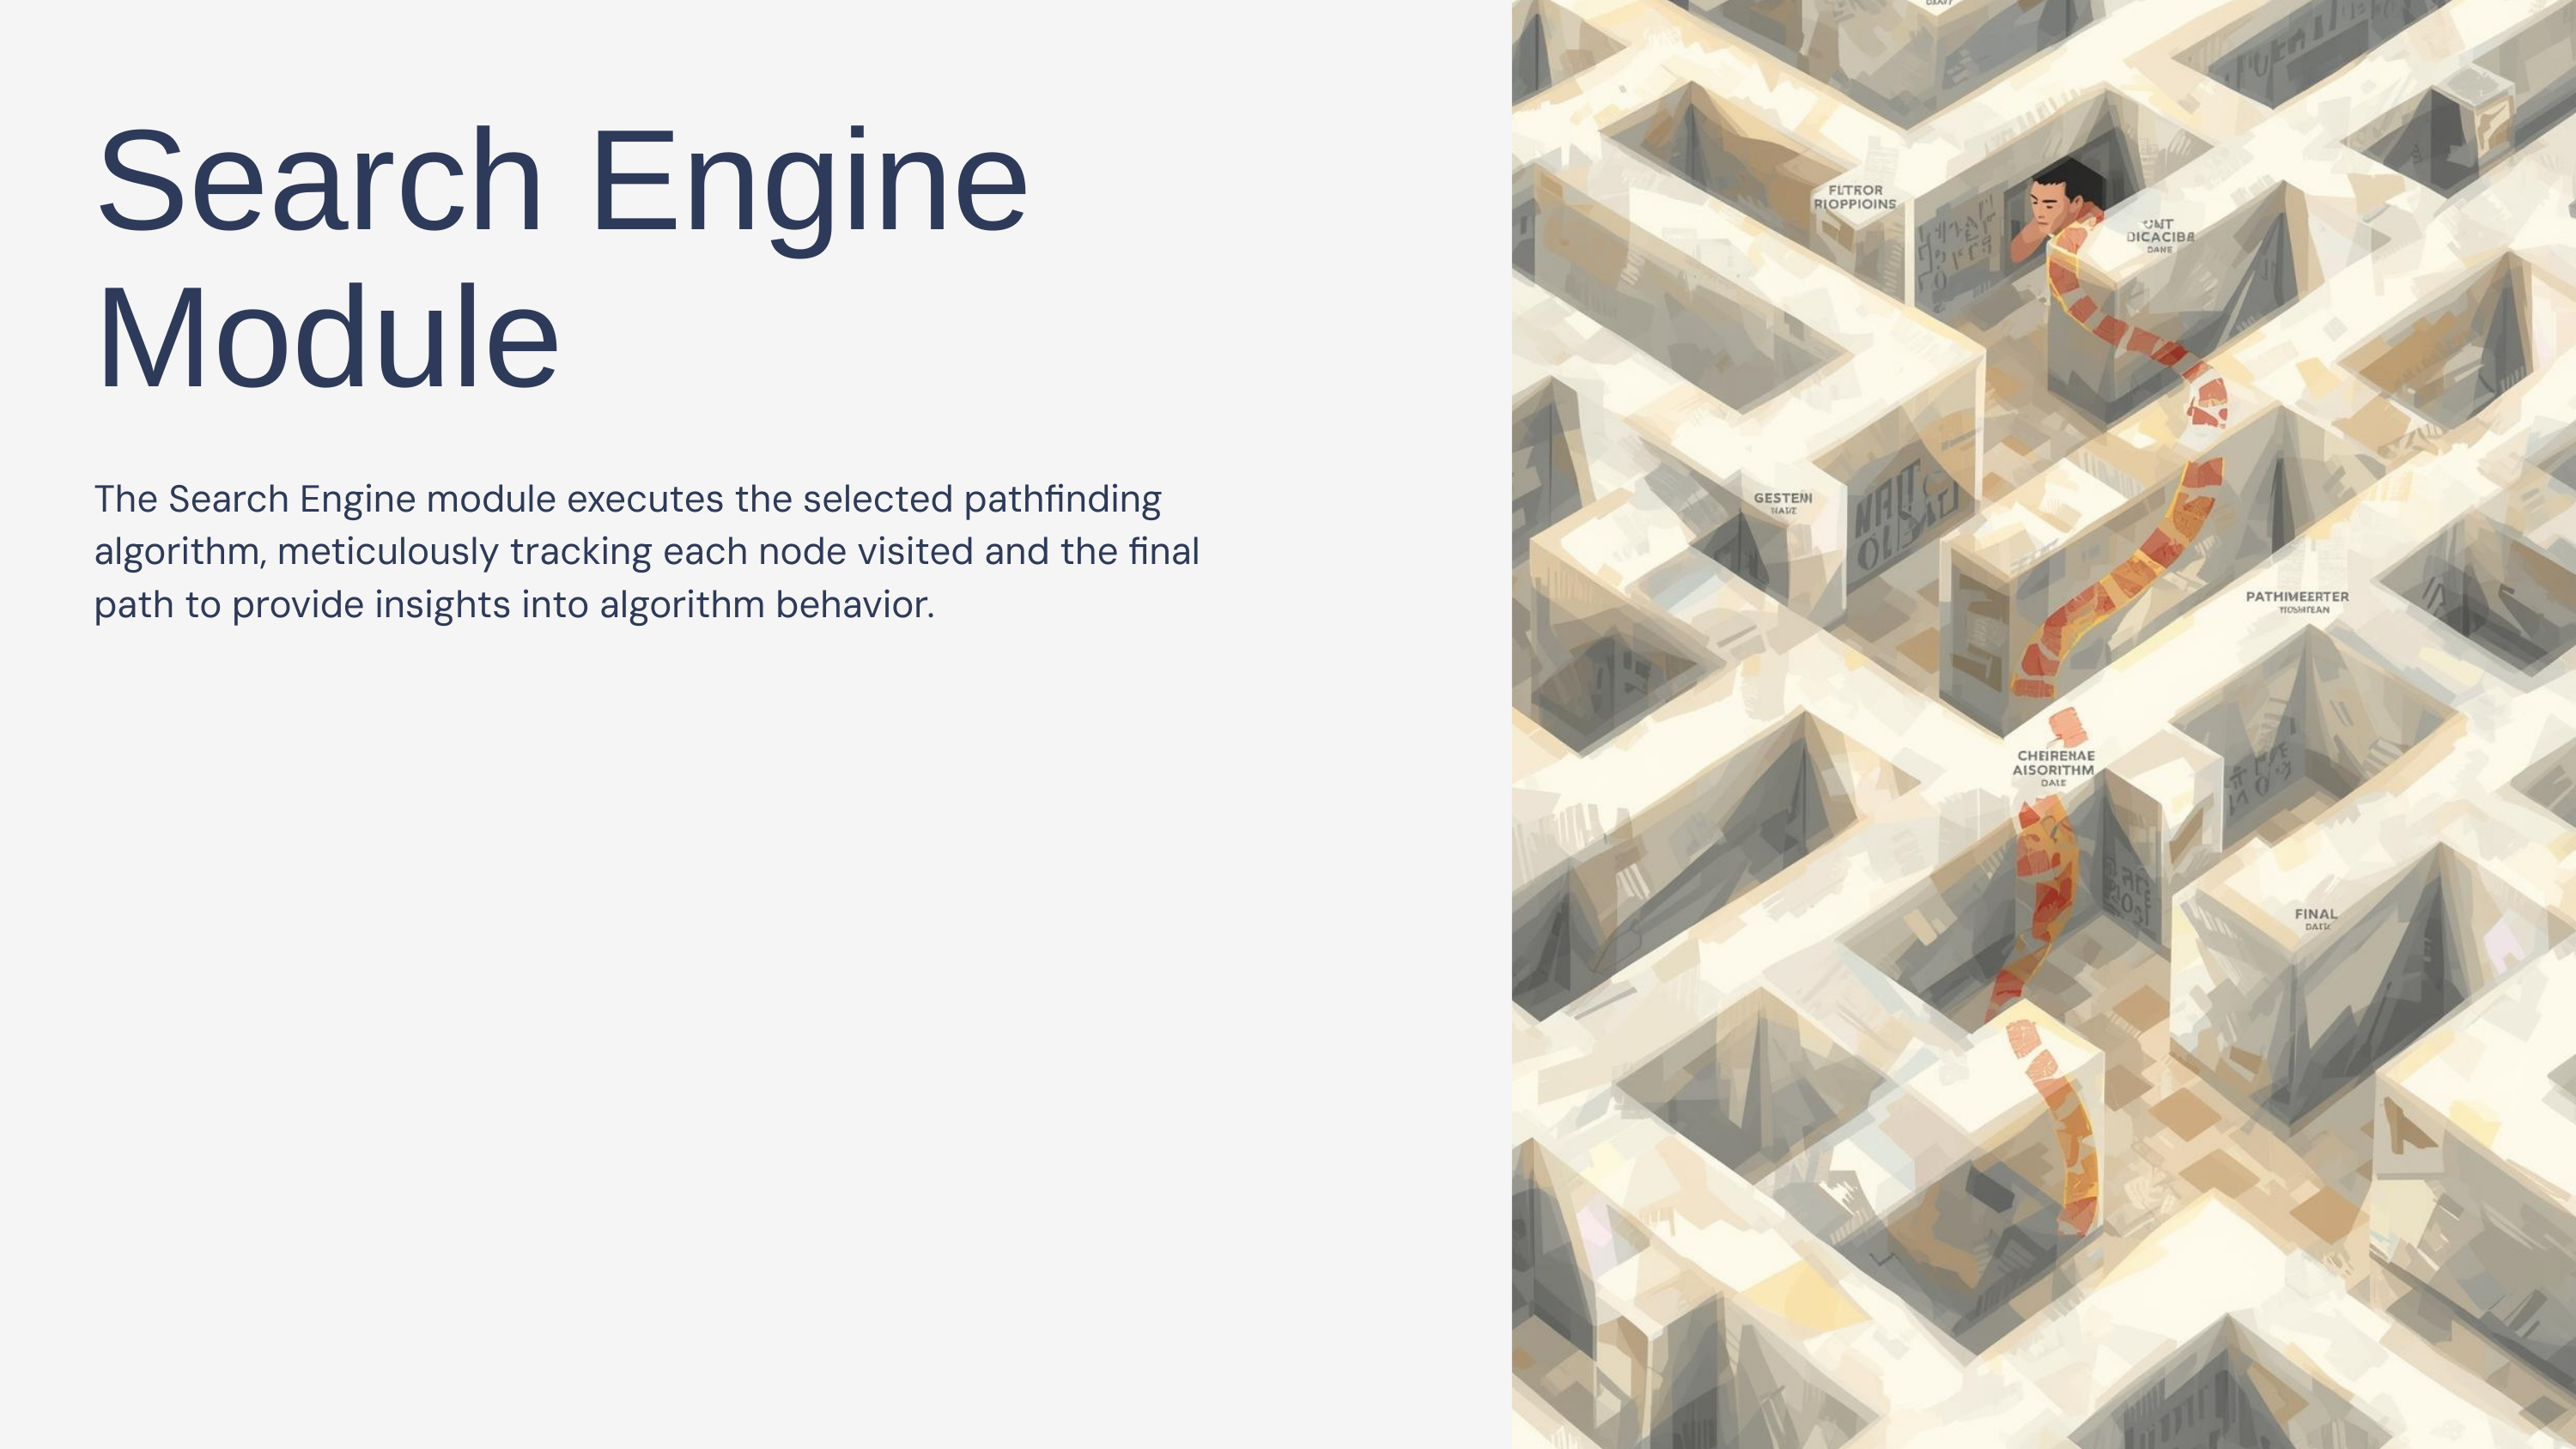

Search Engine Module
The Search Engine module executes the selected pathfinding algorithm, meticulously tracking each node visited and the final path to provide insights into algorithm behavior.